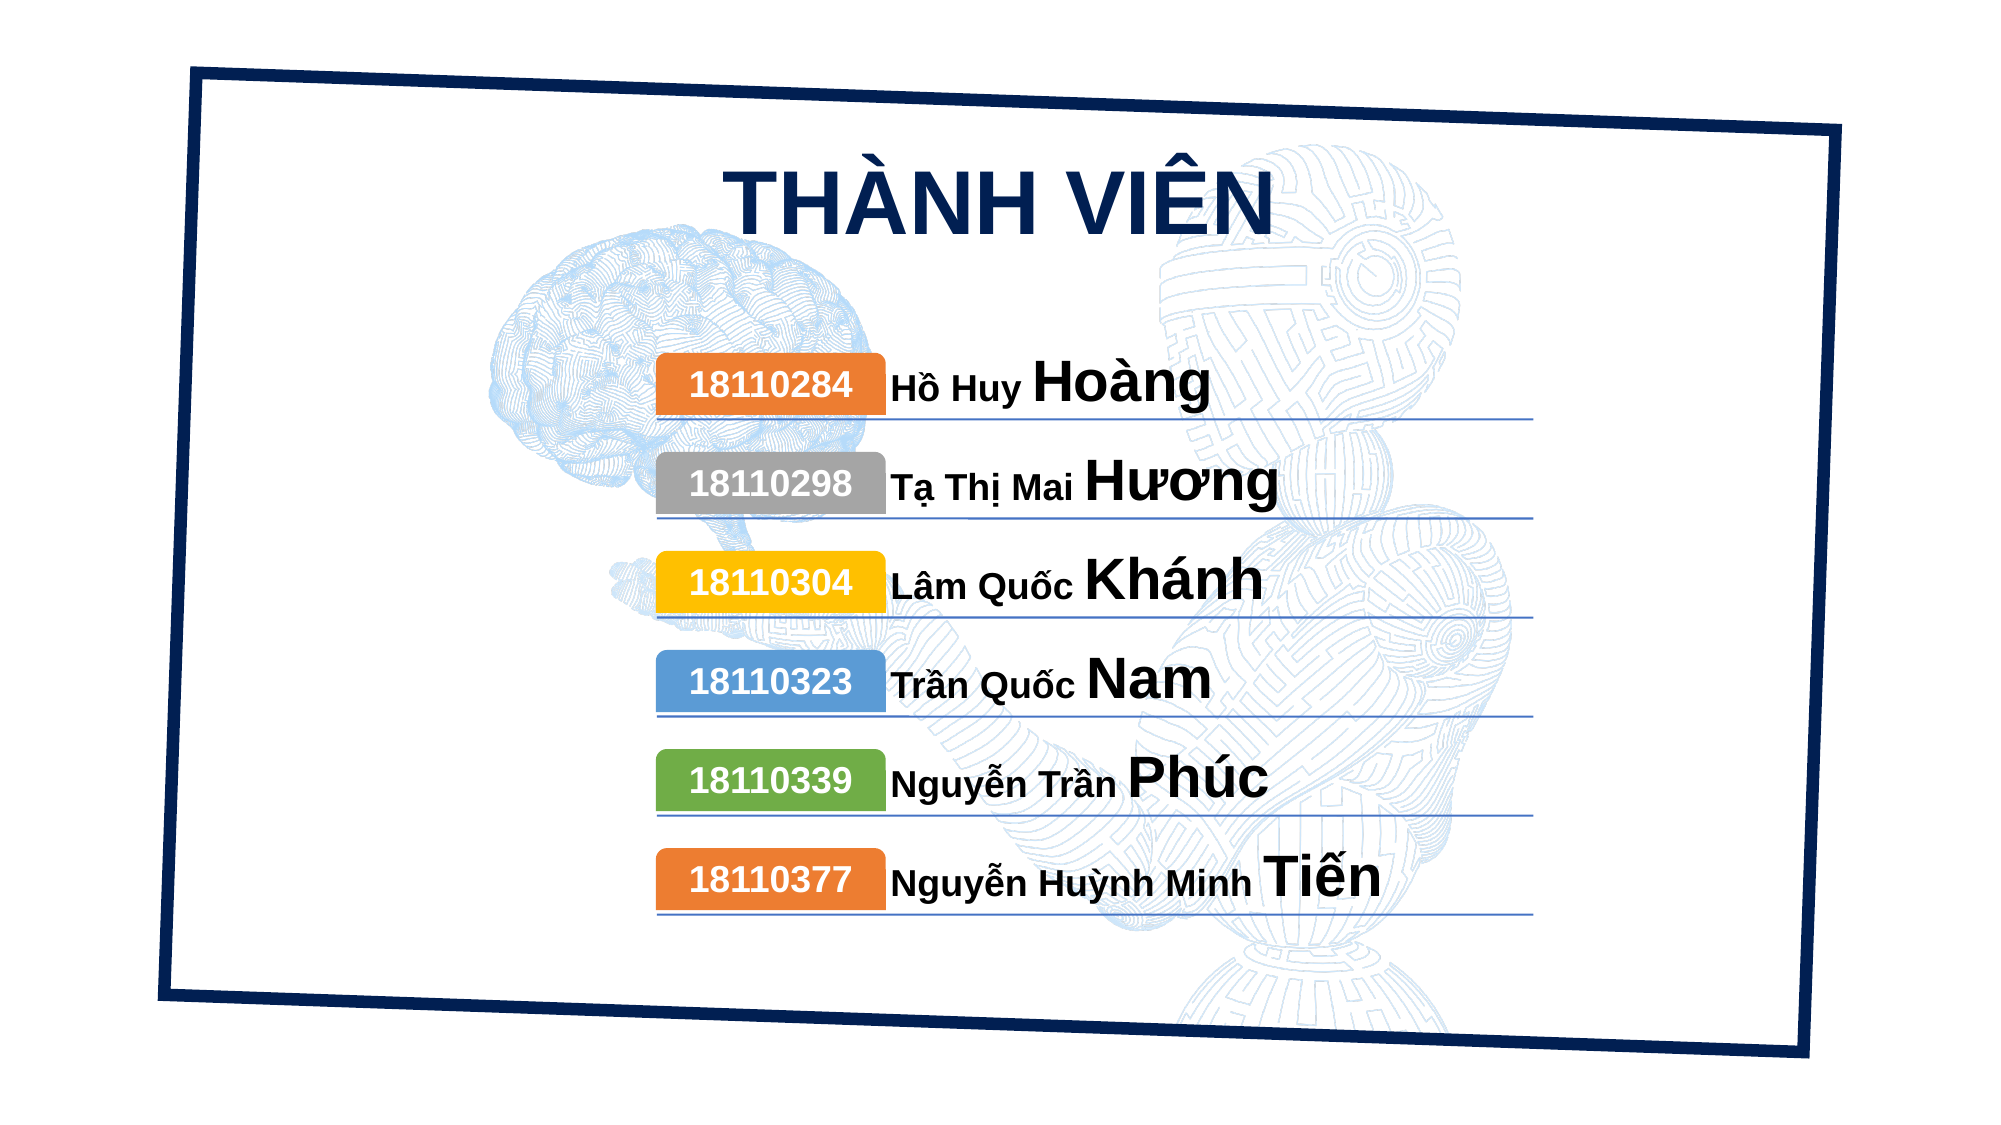

# THÀNH VIÊN
Hồ Huy Hoàng
18110284
Tạ Thị Mai Hương
18110298
Lâm Quốc Khánh
18110304
Trần Quốc Nam
18110323
Nguyễn Trần Phúc
18110339
Nguyễn Huỳnh Minh Tiến
18110377